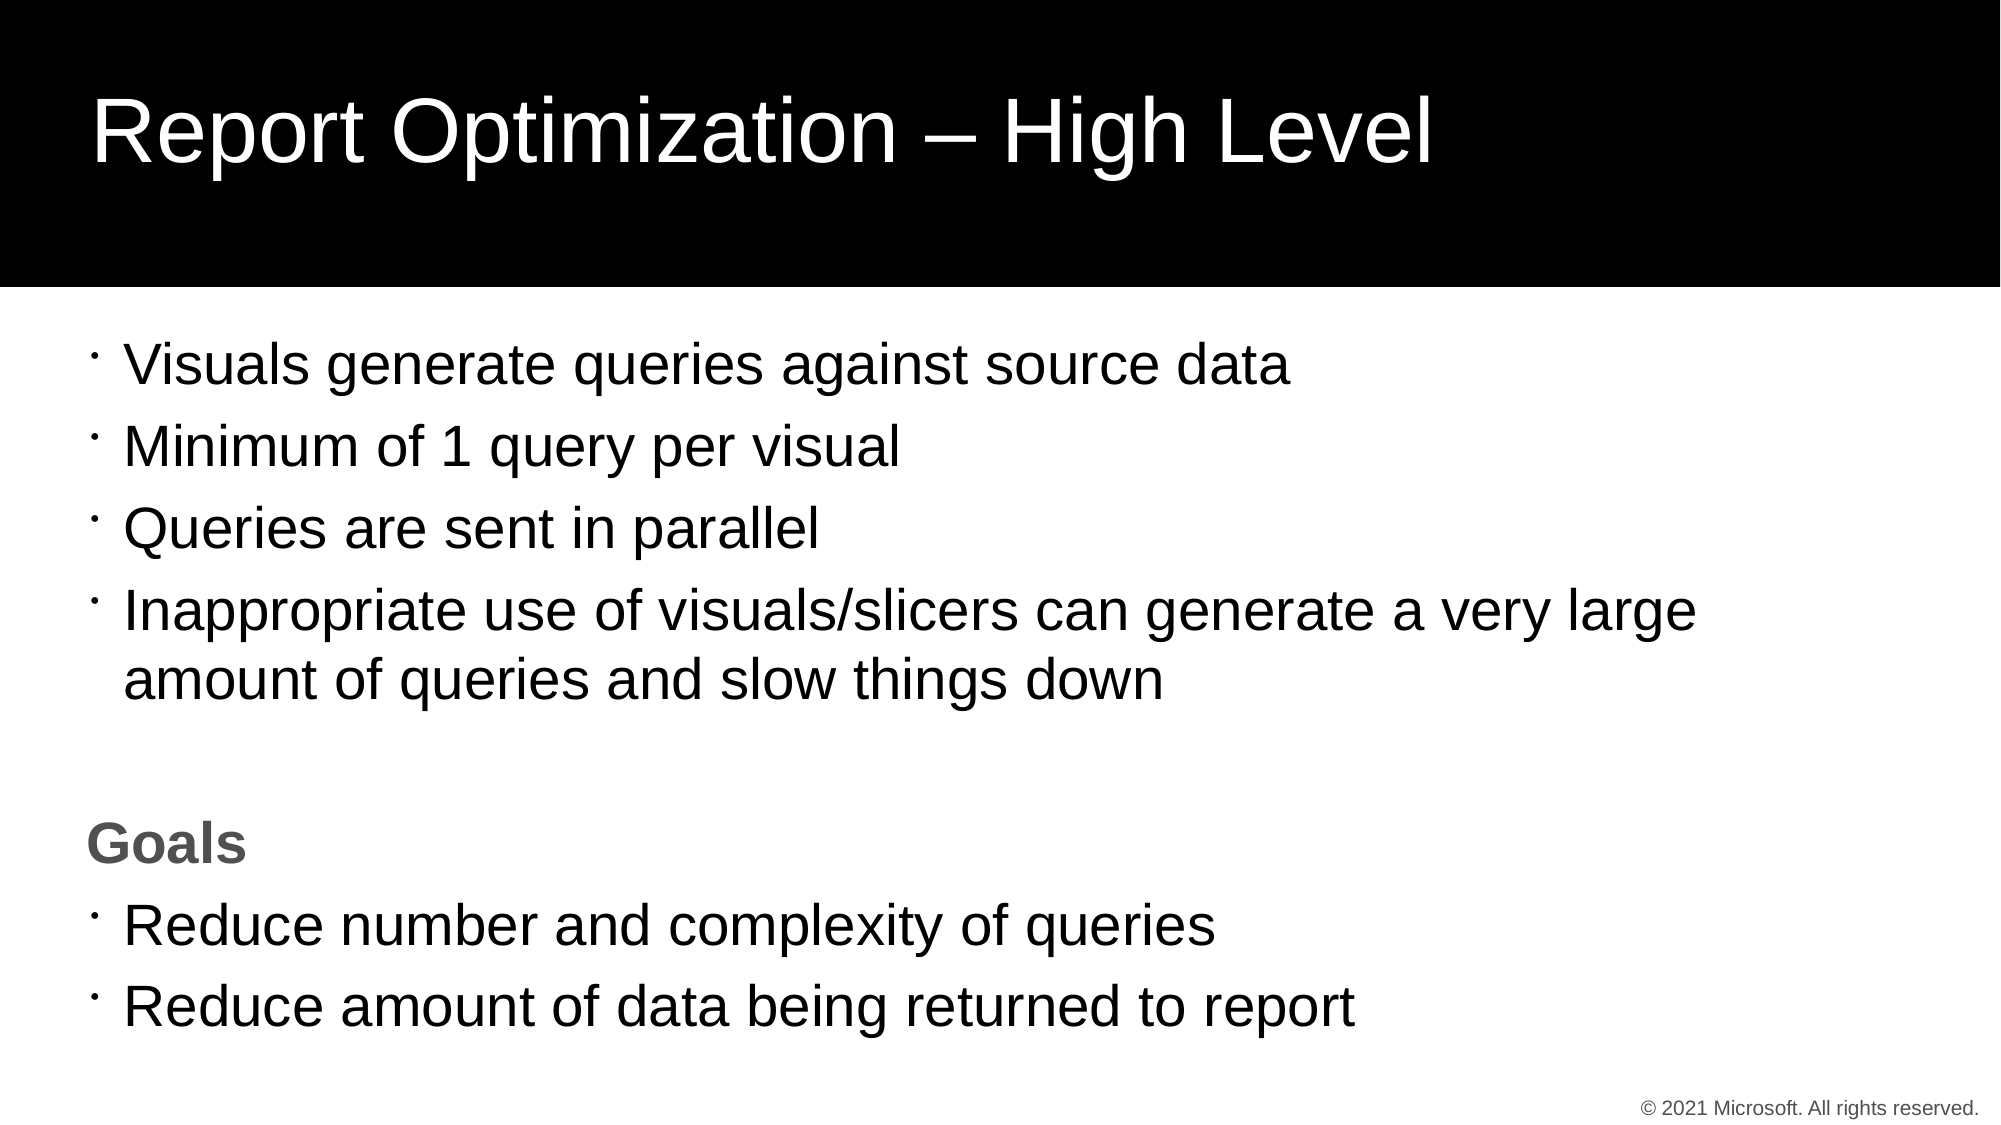

# Report Optimization – High Level

Visuals generate queries against source data
Minimum of 1 query per visual
Queries are sent in parallel
Inappropriate use of visuals/slicers can generate a very large amount of queries and slow things down

Goals
Reduce number and complexity of queries
Reduce amount of data being returned to report
© 2021 Microsoft. All rights reserved.